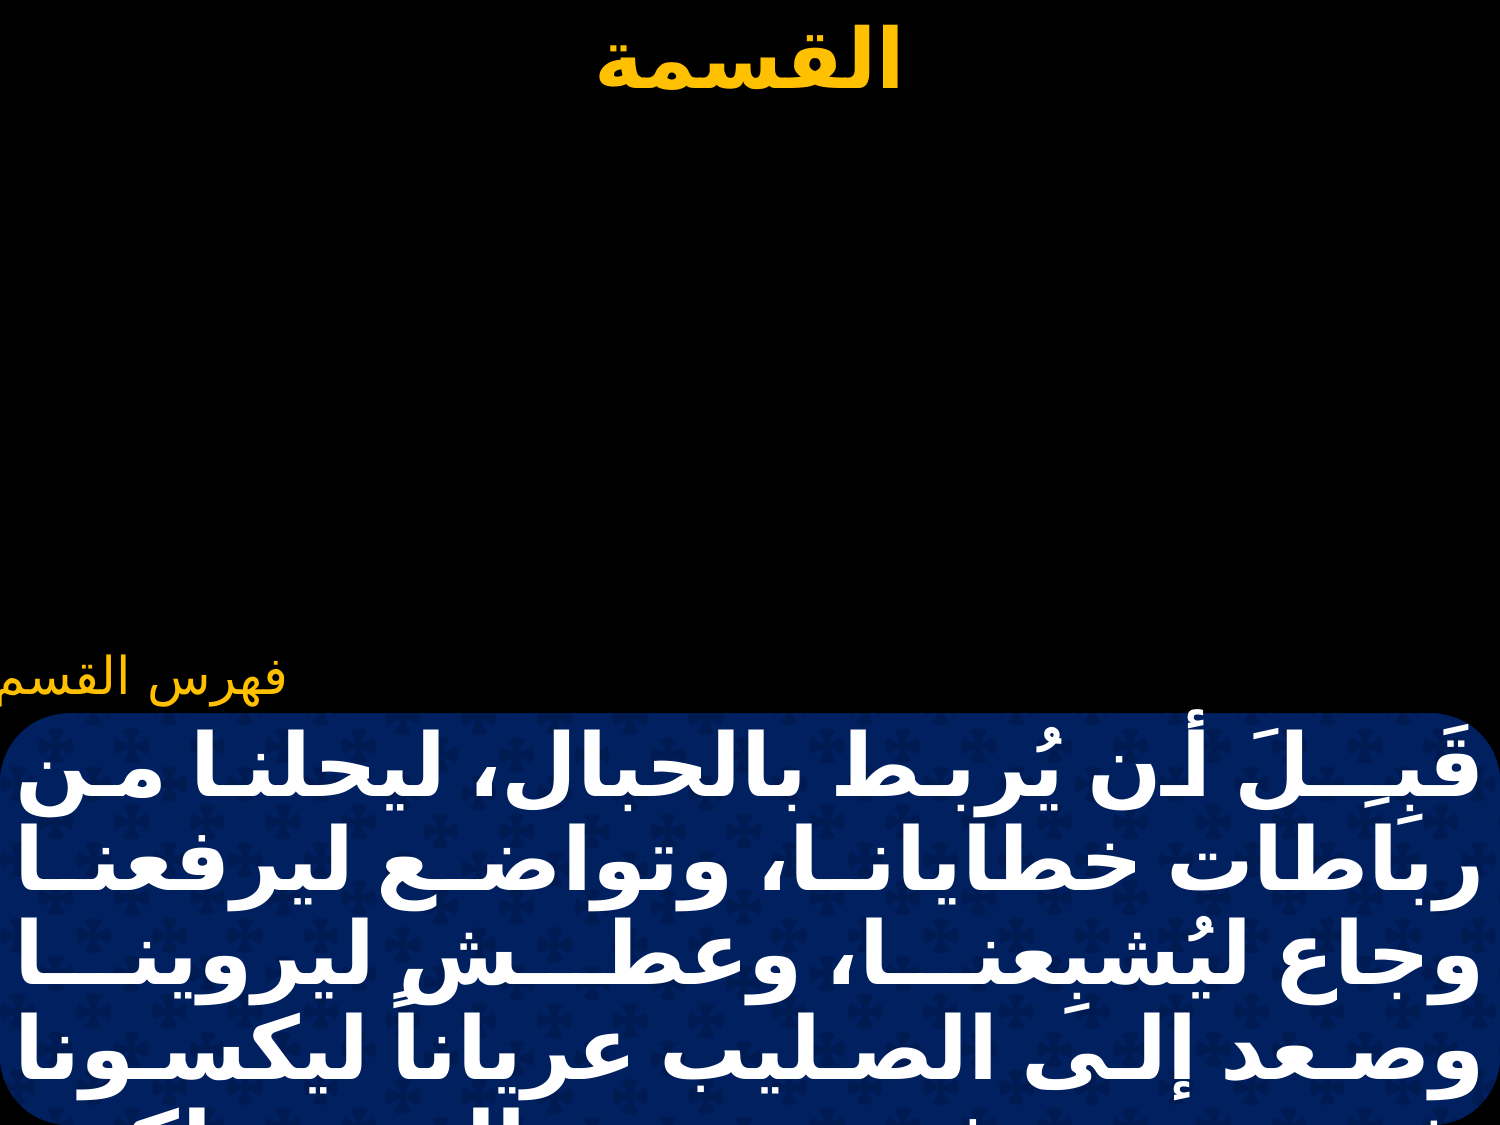

#
قَبِـِـلَ أن يُربط بالحبال، ليحلنا من رباطات خطايانا، وتواضع ليرفعنا وجاع ليُشبِعنا، وعطش ليروينا وصعد إلى الصليب عرياناً ليكسونا بثوب بره، وفتح جنبه بالحربة لكى ندخل إليه ونسكن فى عرش نعمته،